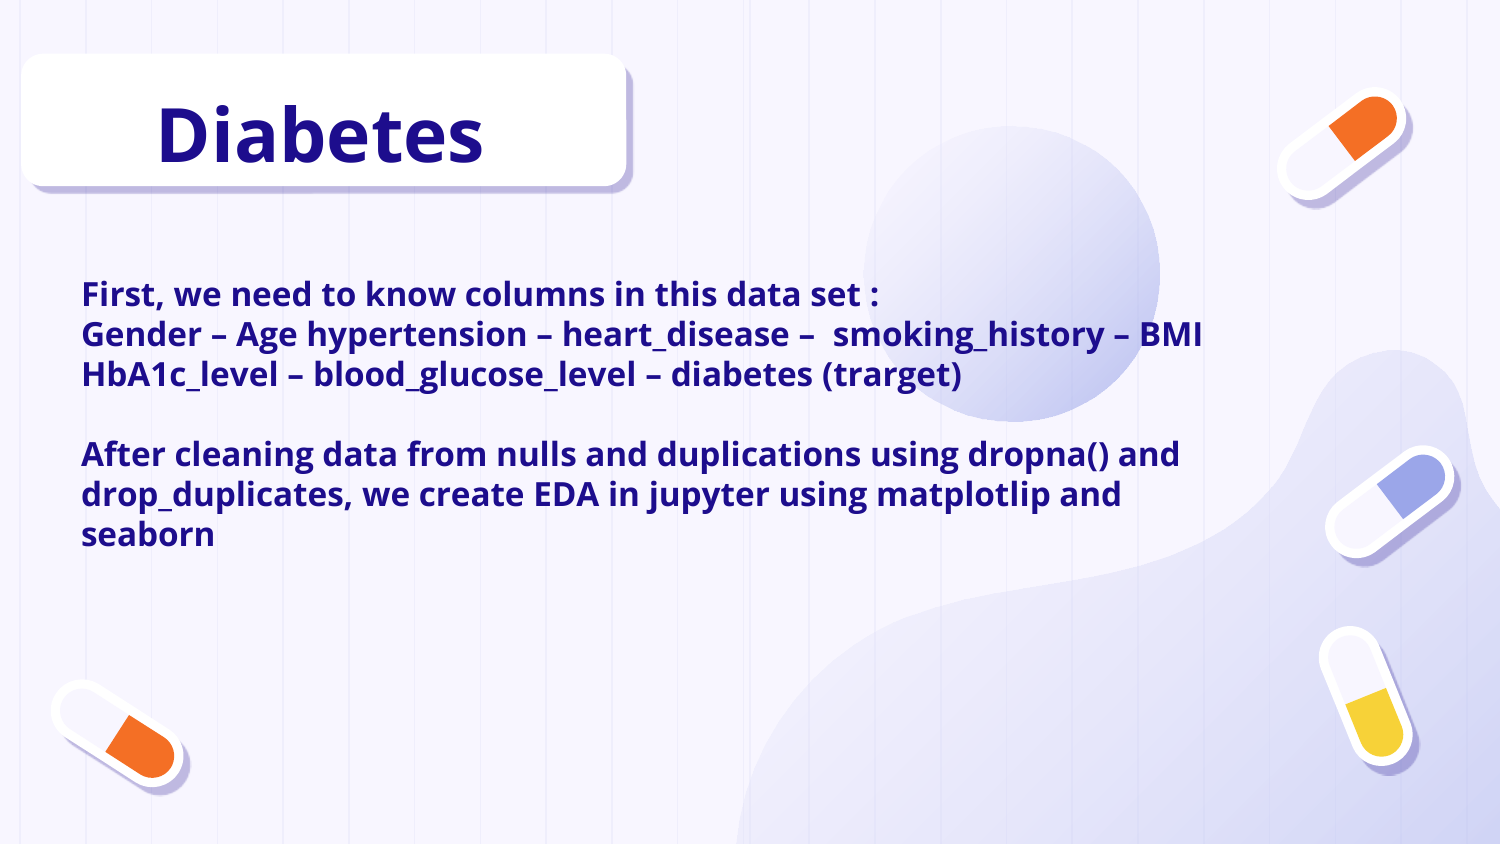

Diabetes

First, we need to know columns in this data set :
Gender – Age hypertension – heart_disease –  smoking_history – BMI  HbA1c_level – blood_glucose_level – diabetes (trarget)

After cleaning data from nulls and duplications using dropna() and drop_duplicates, we create EDA in jupyter using matplotlip and seaborn